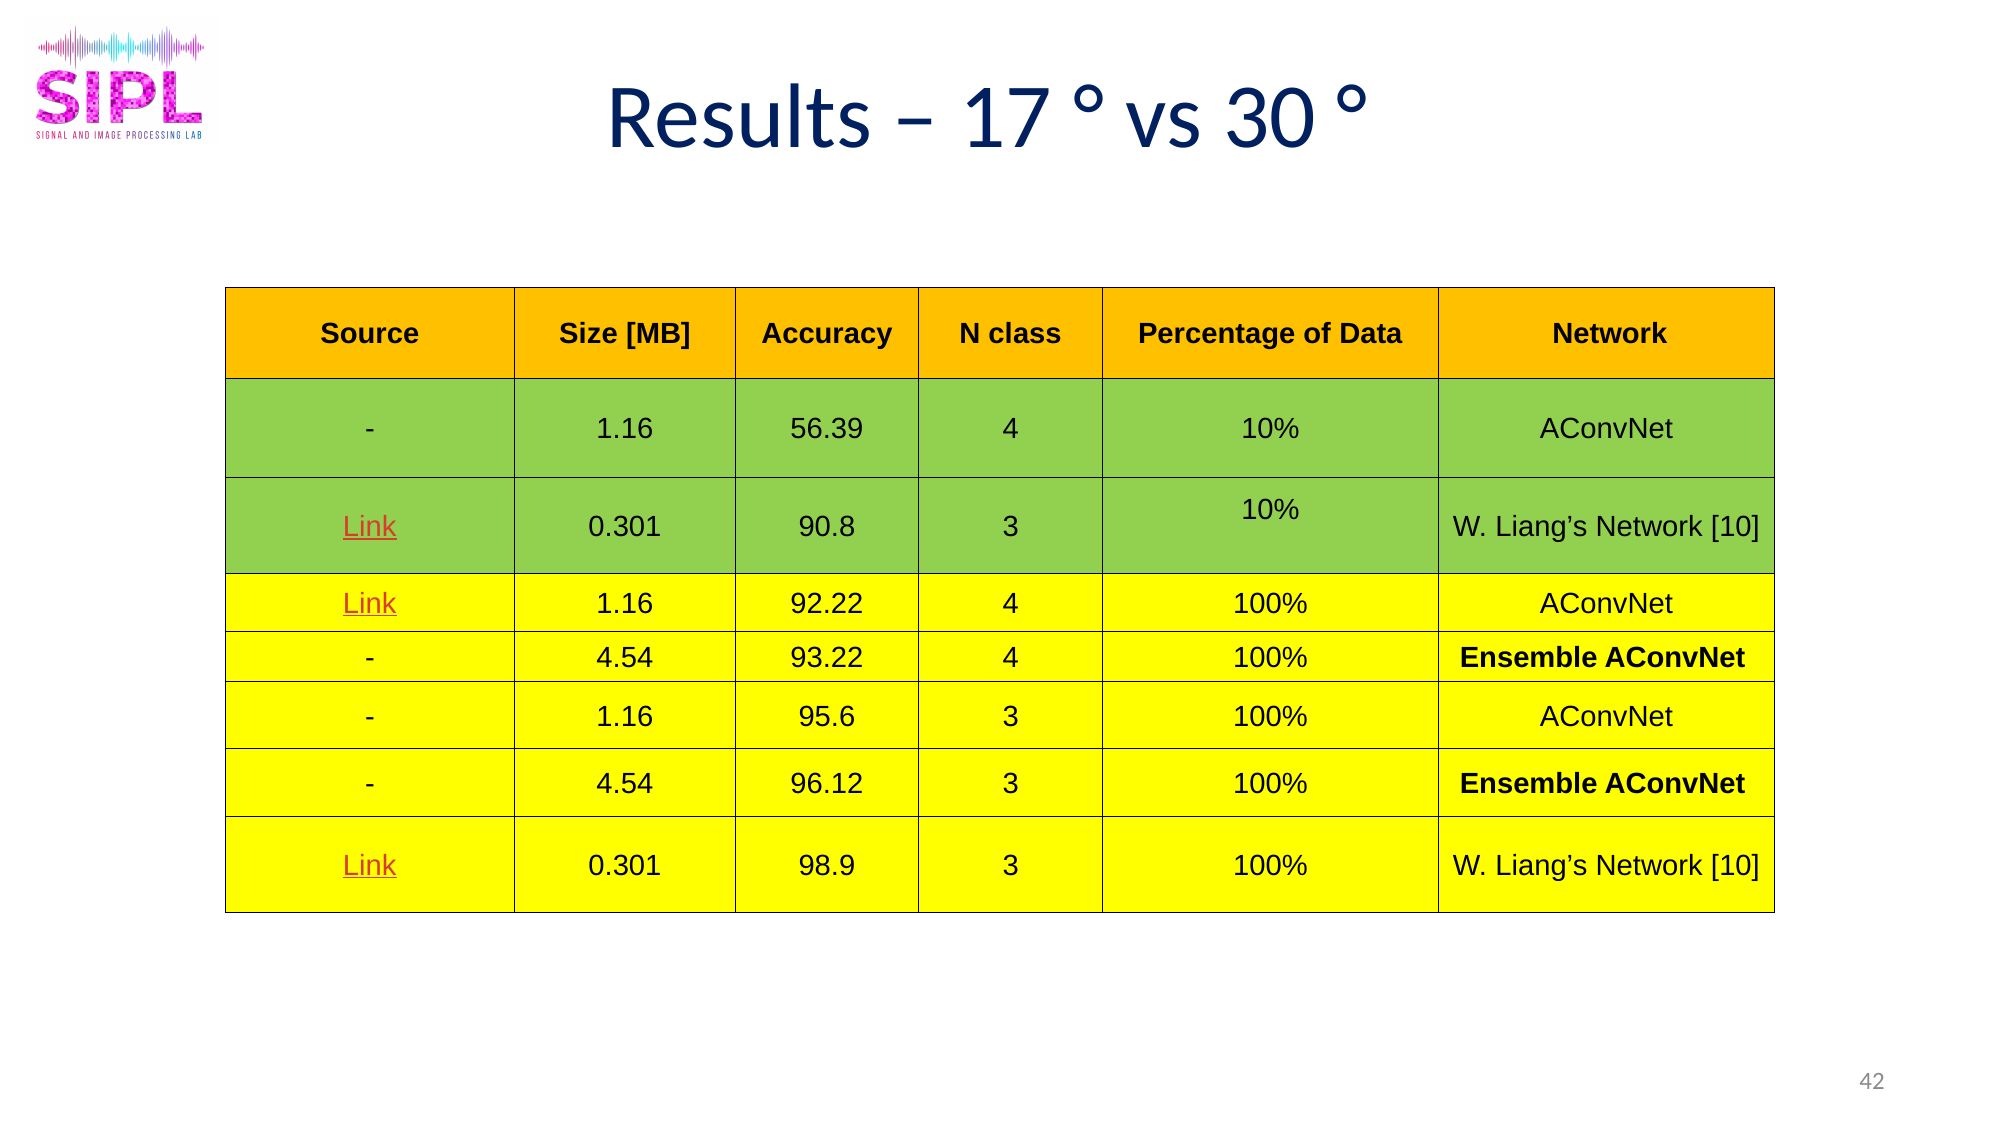

# Results – 17 ° vs 30 °
| Source | Size [MB] | Accuracy | N class | Percentage of Data | Network |
| --- | --- | --- | --- | --- | --- |
| - | 1.16 | 56.39 | 4 | 10% | AConvNet |
| Link | 0.301 | 90.8 | 3 | 10% | W. Liang’s Network [10] |
| Link | 1.16 | 92.22 | 4 | 100% | AConvNet |
| - | 4.54 | 93.22 | 4 | 100% | Ensemble AConvNet |
| - | 1.16 | 95.6 | 3 | 100% | AConvNet |
| - | 4.54 | 96.12 | 3 | 100% | Ensemble AConvNet |
| Link | 0.301 | 98.9 | 3 | 100% | W. Liang’s Network [10] |
42